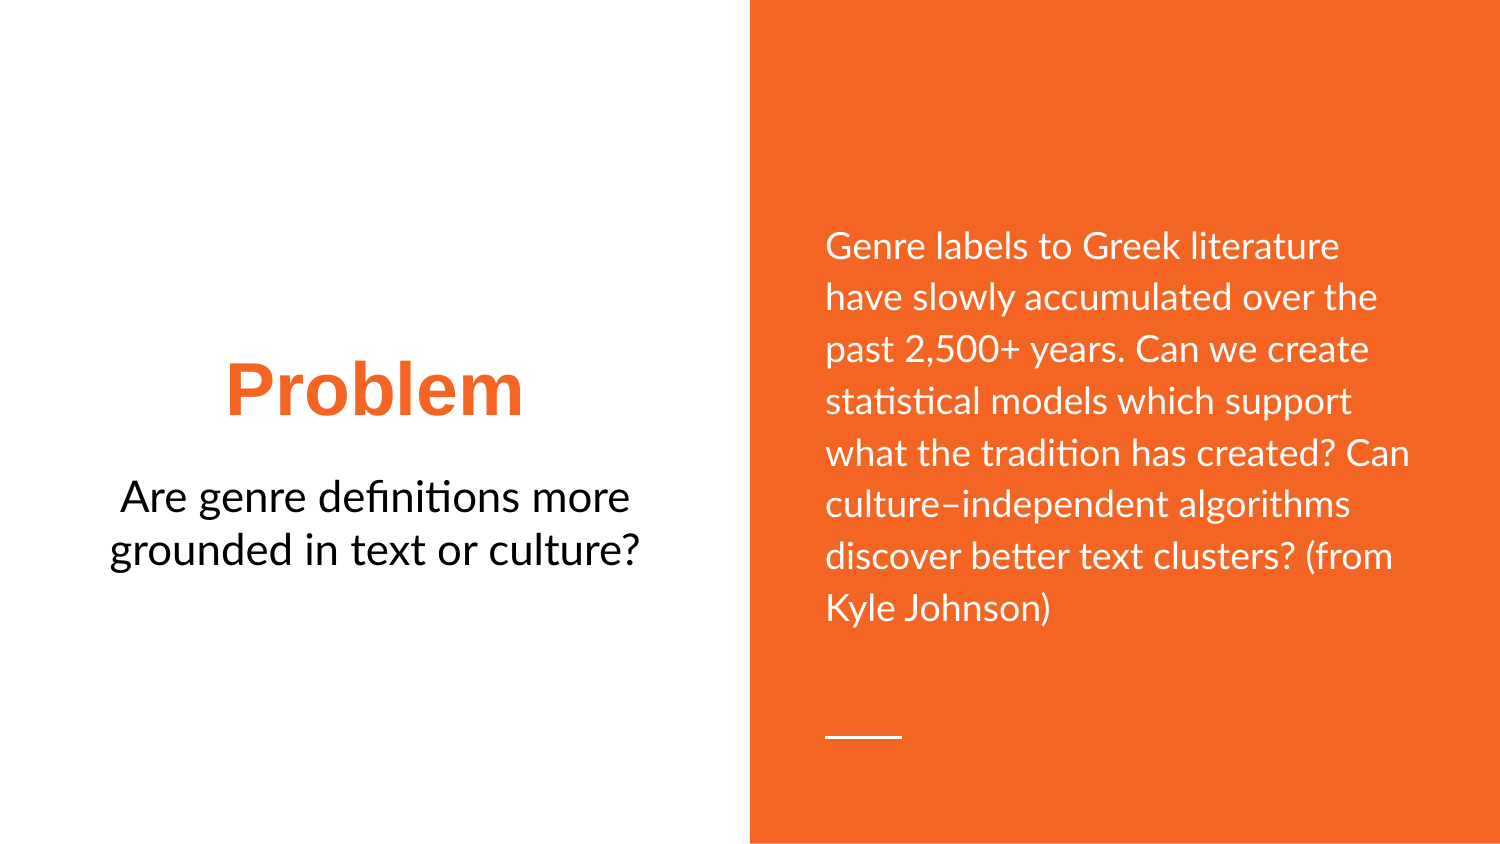

Genre labels to Greek literature have slowly accumulated over the past 2,500+ years. Can we create statistical models which support what the tradition has created? Can culture–independent algorithms discover better text clusters? (from Kyle Johnson)
# Problem
Are genre definitions more grounded in text or culture?